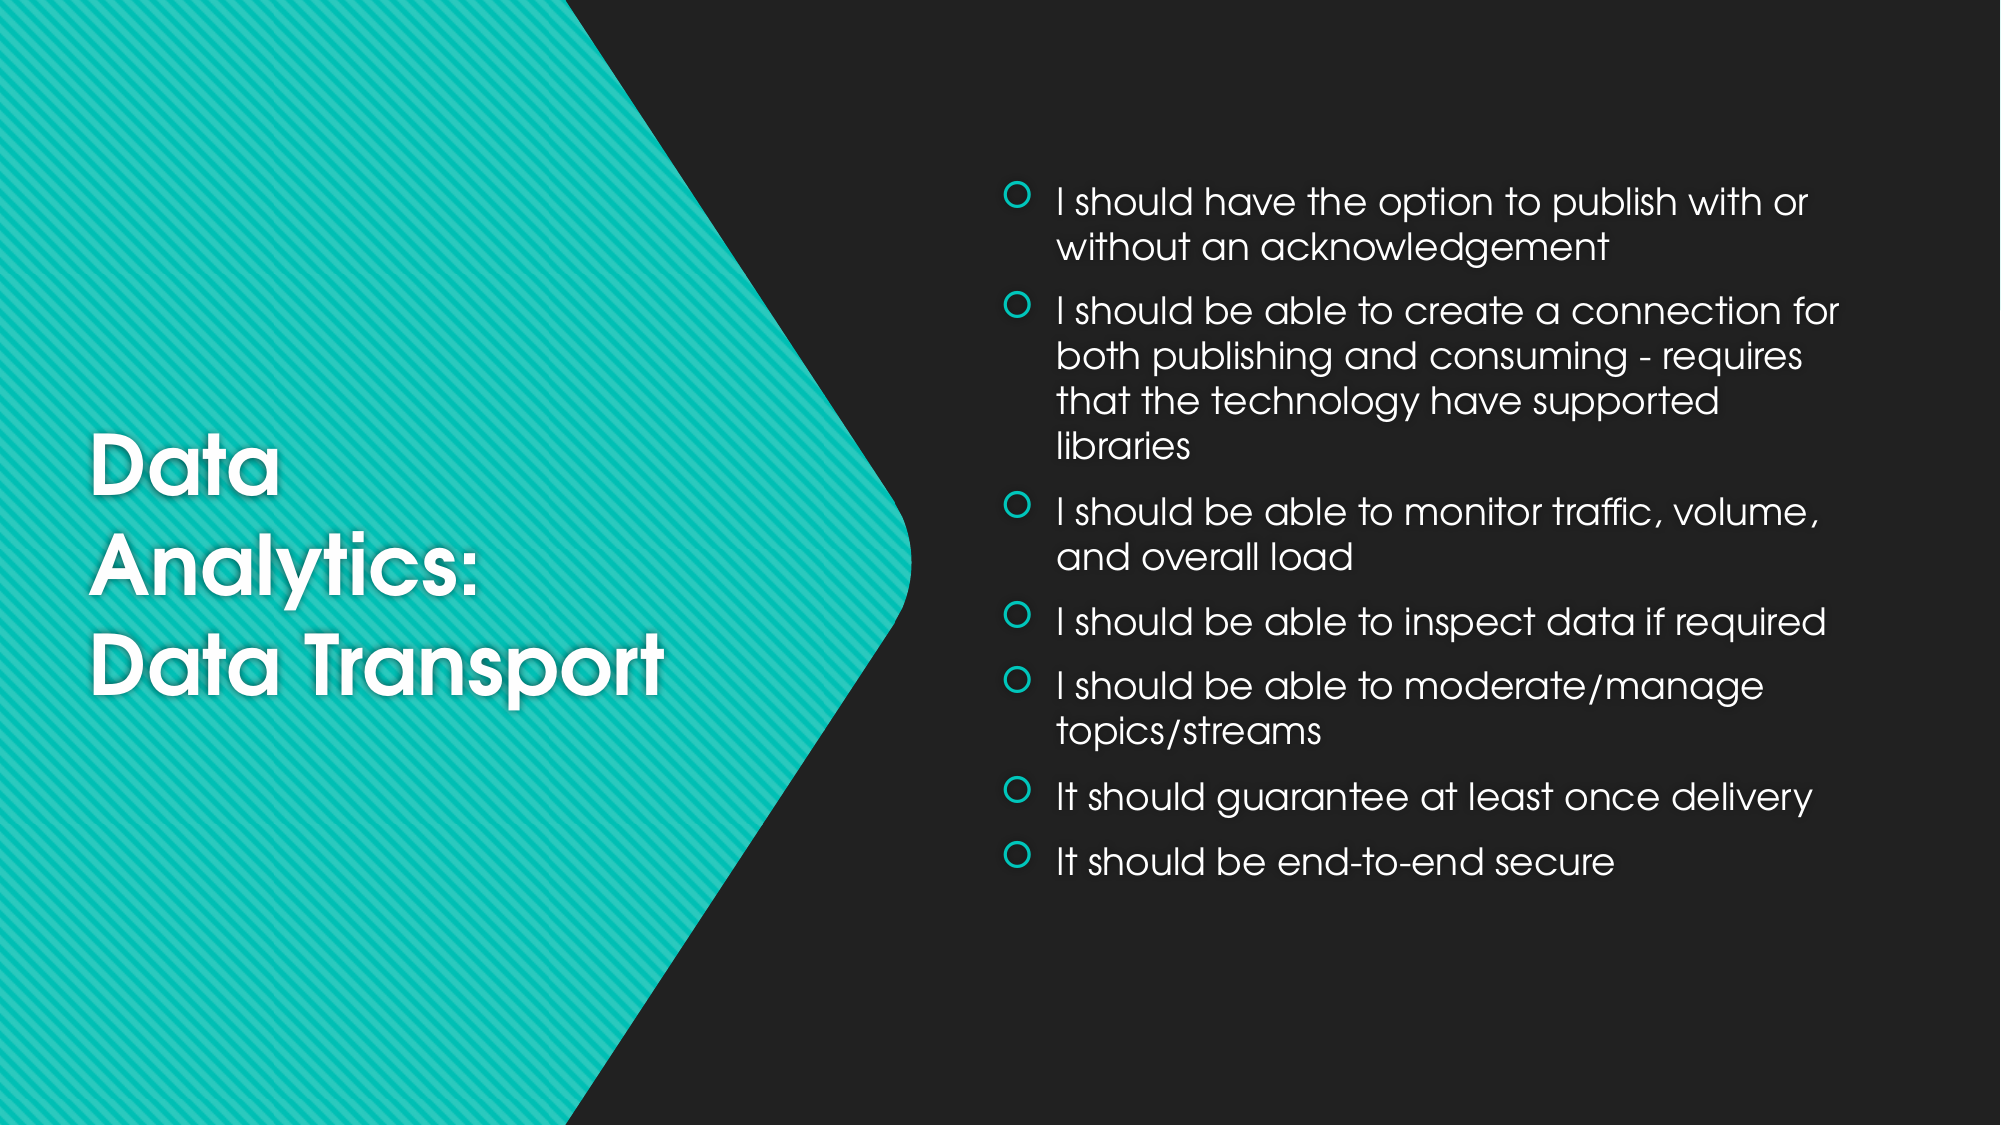

I should have the option to publish with or without an acknowledgement
I should be able to create a connection for both publishing and consuming - requires that the technology have supported libraries
I should be able to monitor traffic, volume, and overall load
I should be able to inspect data if required
I should be able to moderate/manage topics/streams
It should guarantee at least once delivery
It should be end-to-end secure

# Data Analytics: Data Transport